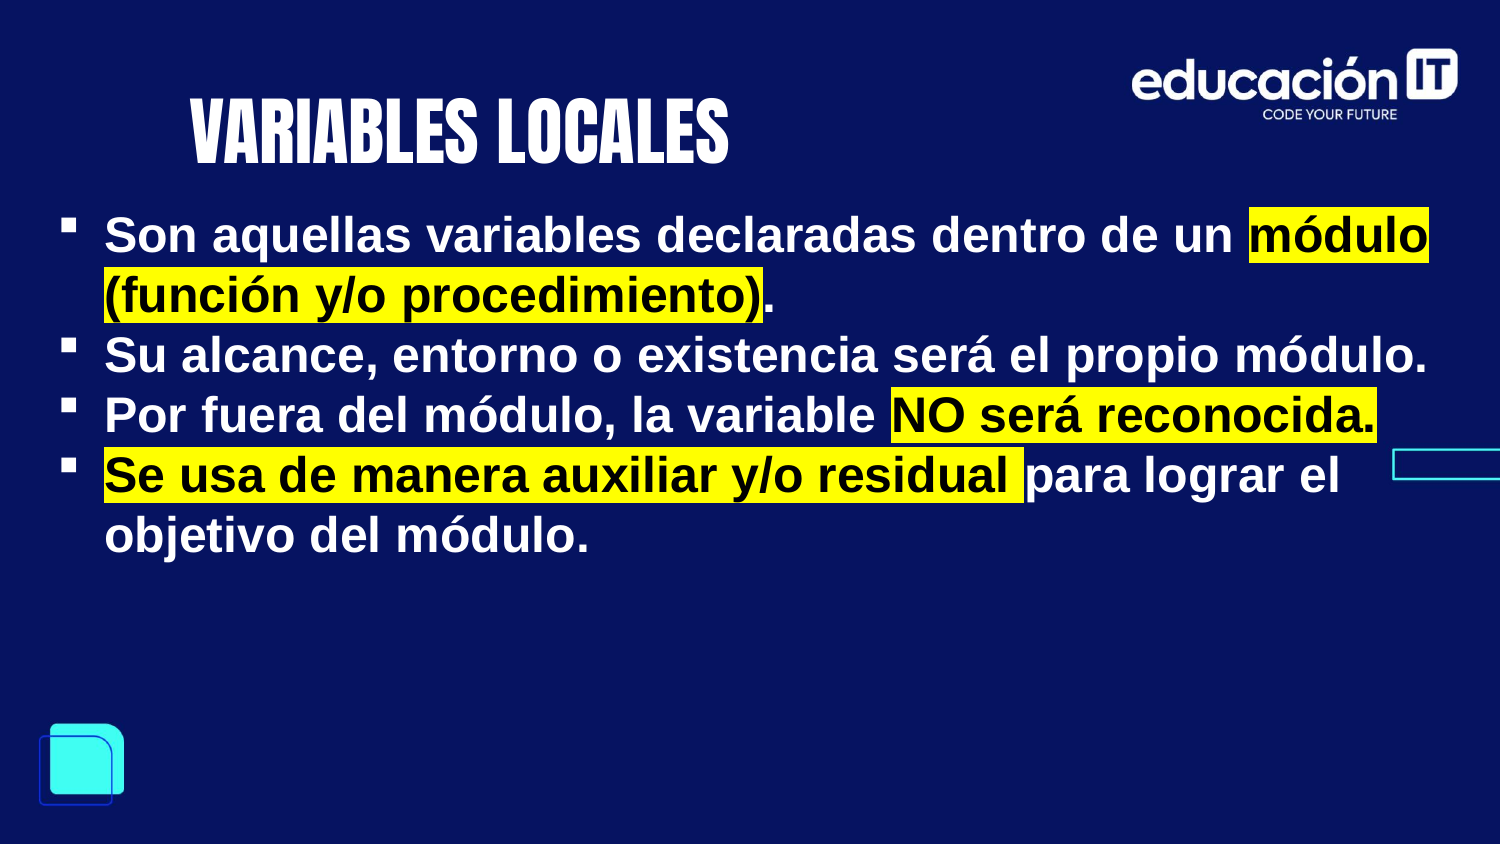

VARIABLES LOCALES
Son aquellas variables declaradas dentro de un módulo (función y/o procedimiento).
Su alcance, entorno o existencia será el propio módulo.
Por fuera del módulo, la variable NO será reconocida.
Se usa de manera auxiliar y/o residual para lograr el objetivo del módulo.